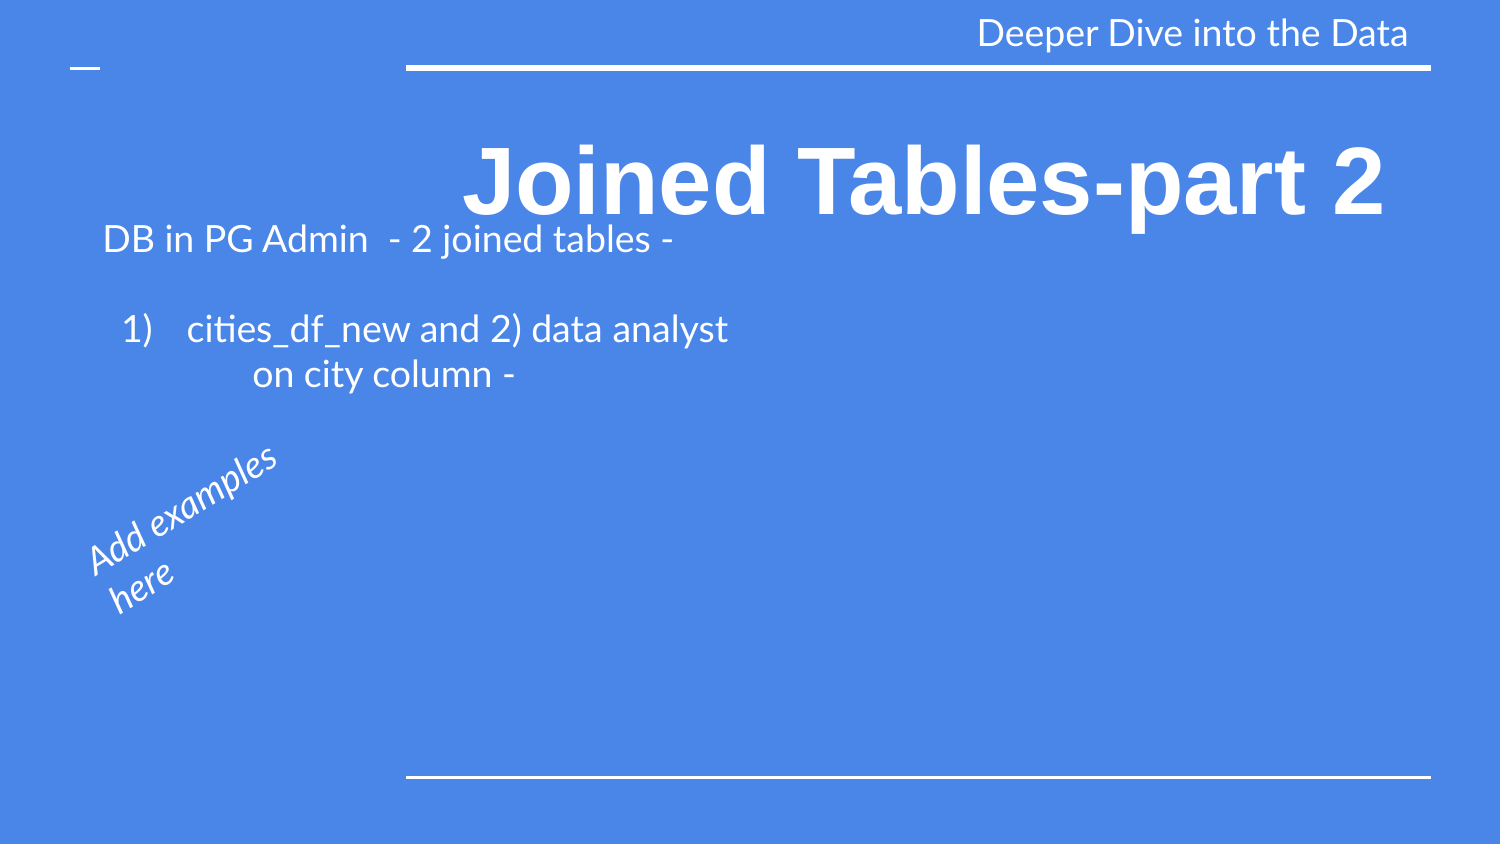

Deeper Dive into the Data
# Joined Tables-part 2
DB in PG Admin  - 2 joined tables -

 cities_df_new and 2) data analyst
on city column -

Add examples here